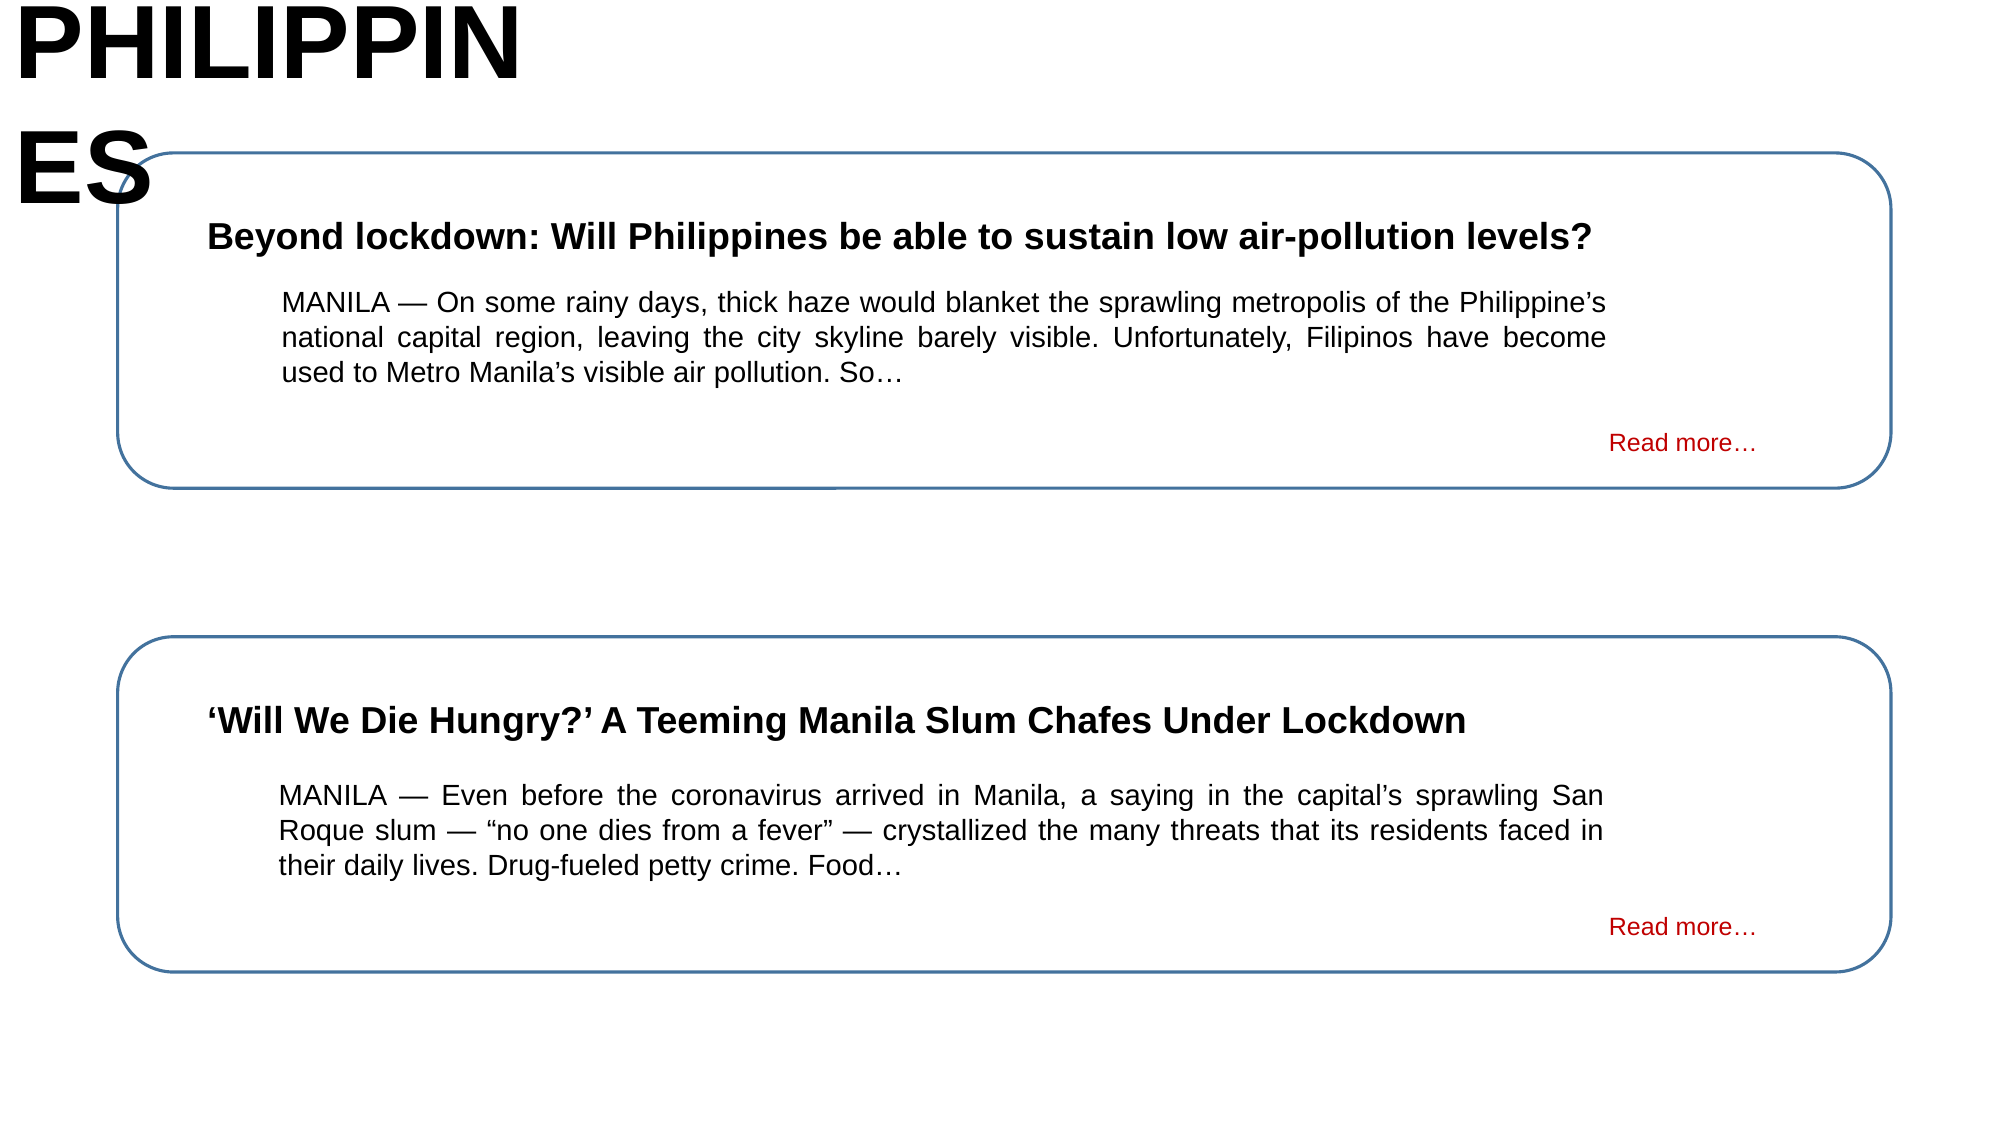

PHILIPPINES

Beyond lockdown: Will Philippines be able to sustain low air-pollution levels?
MANILA — On some rainy days, thick haze would blanket the sprawling metropolis of the Philippine’s national capital region, leaving the city skyline barely visible. Unfortunately, Filipinos have become used to Metro Manila’s visible air pollution. So…
Read more…

‘Will We Die Hungry?’ A Teeming Manila Slum Chafes Under Lockdown
MANILA — Even before the coronavirus arrived in Manila, a saying in the capital’s sprawling San Roque slum — “no one dies from a fever” — crystallized the many threats that its residents faced in their daily lives. Drug-fueled petty crime. Food…
Read more…